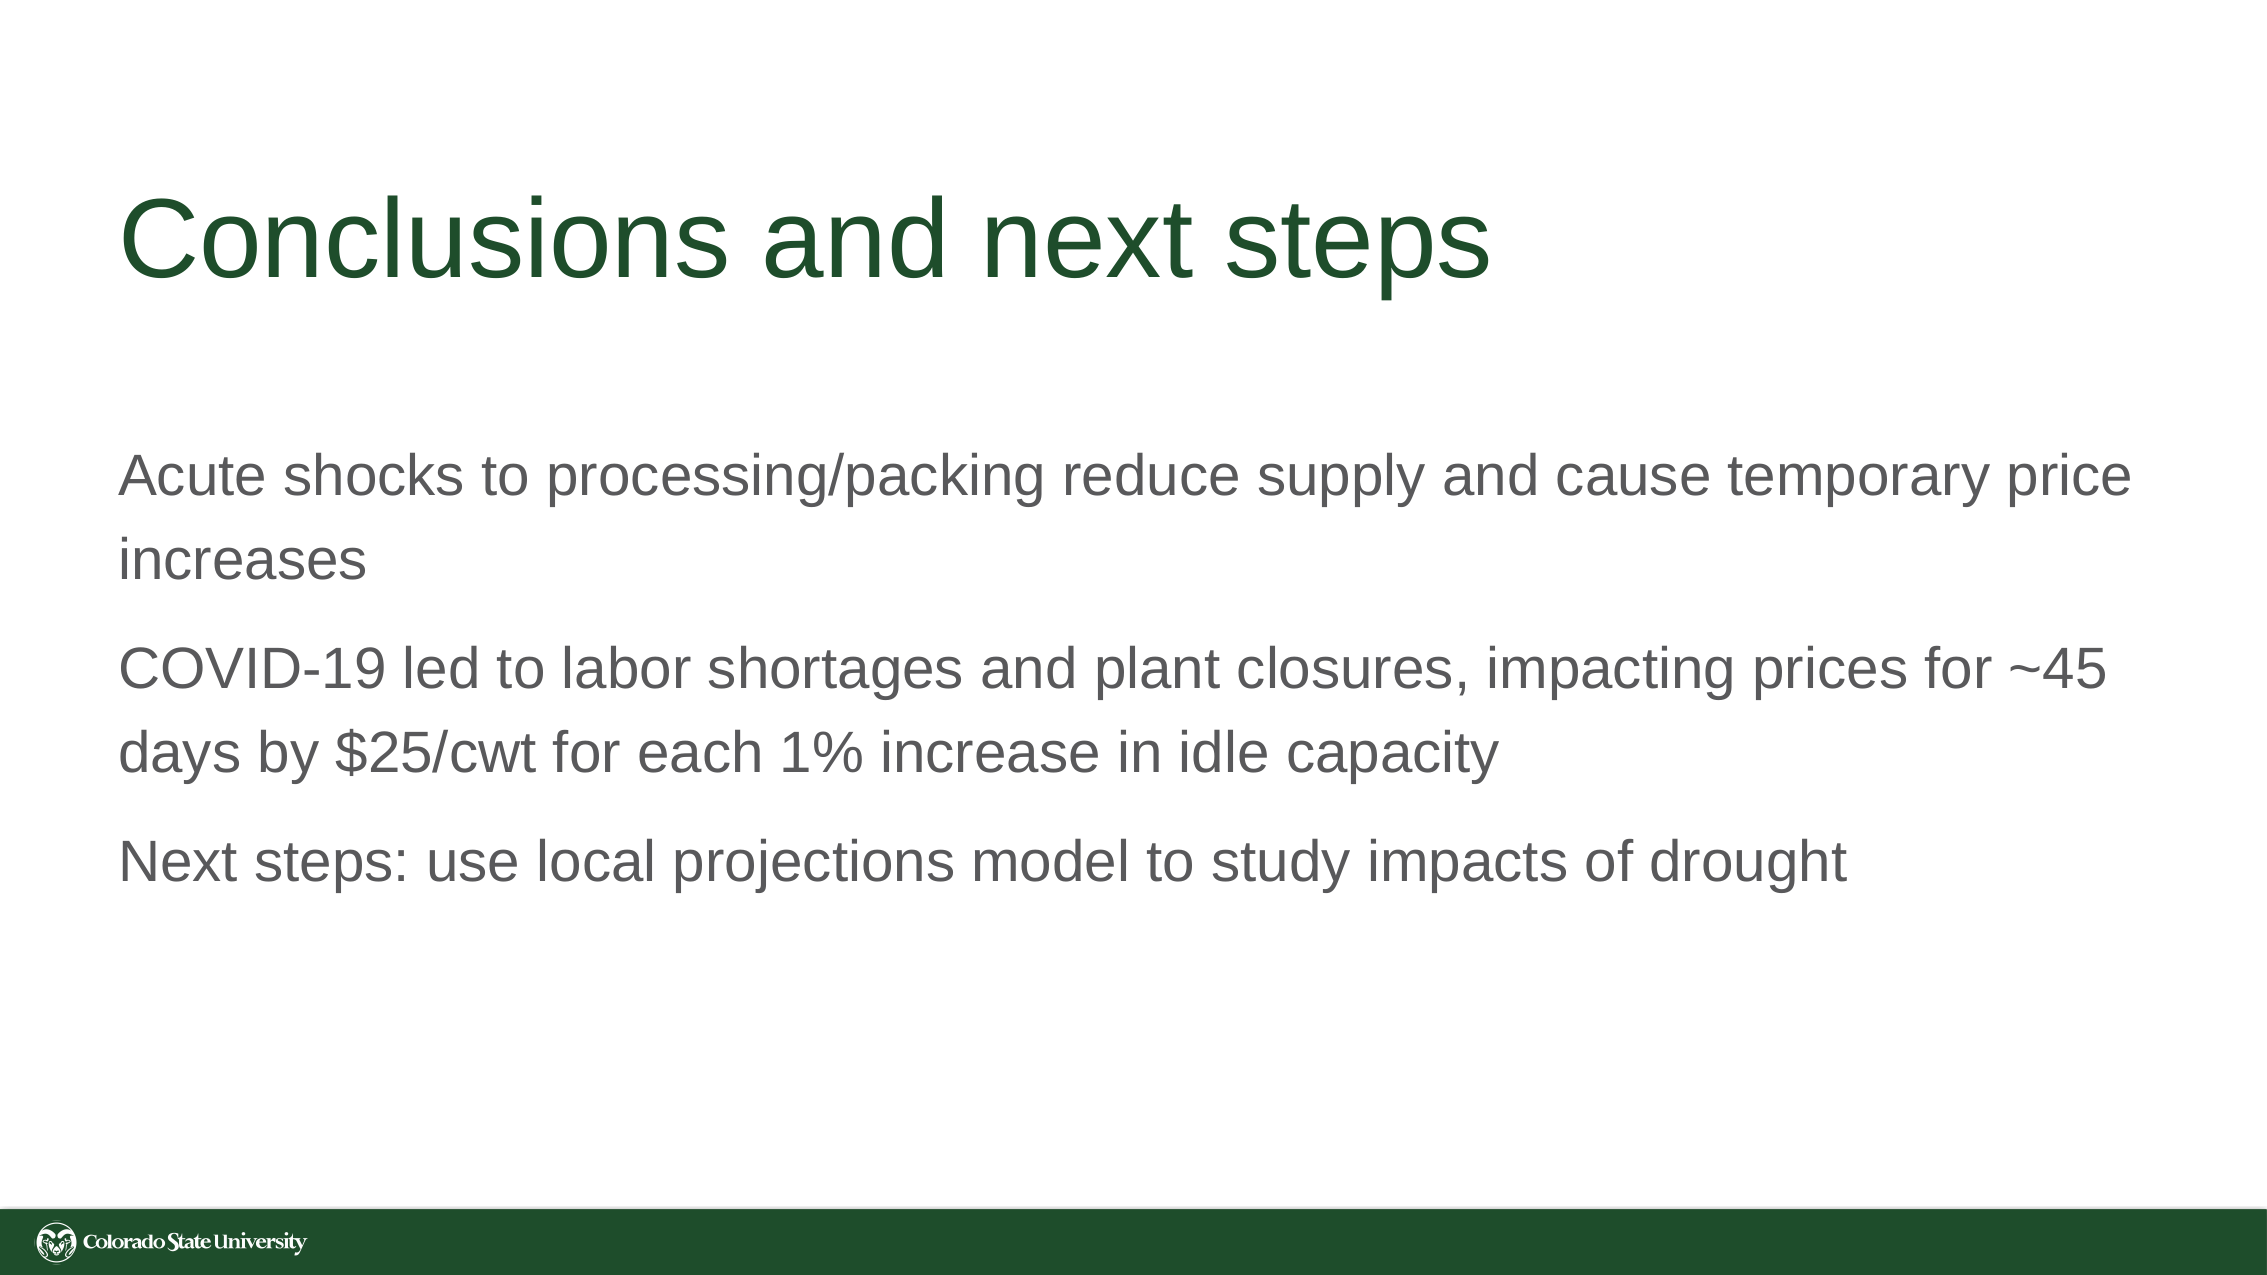

# Conclusions and next steps
Acute shocks to processing/packing reduce supply and cause temporary price increases
COVID-19 led to labor shortages and plant closures, impacting prices for ~45 days by $25/cwt for each 1% increase in idle capacity
Next steps: use local projections model to study impacts of drought